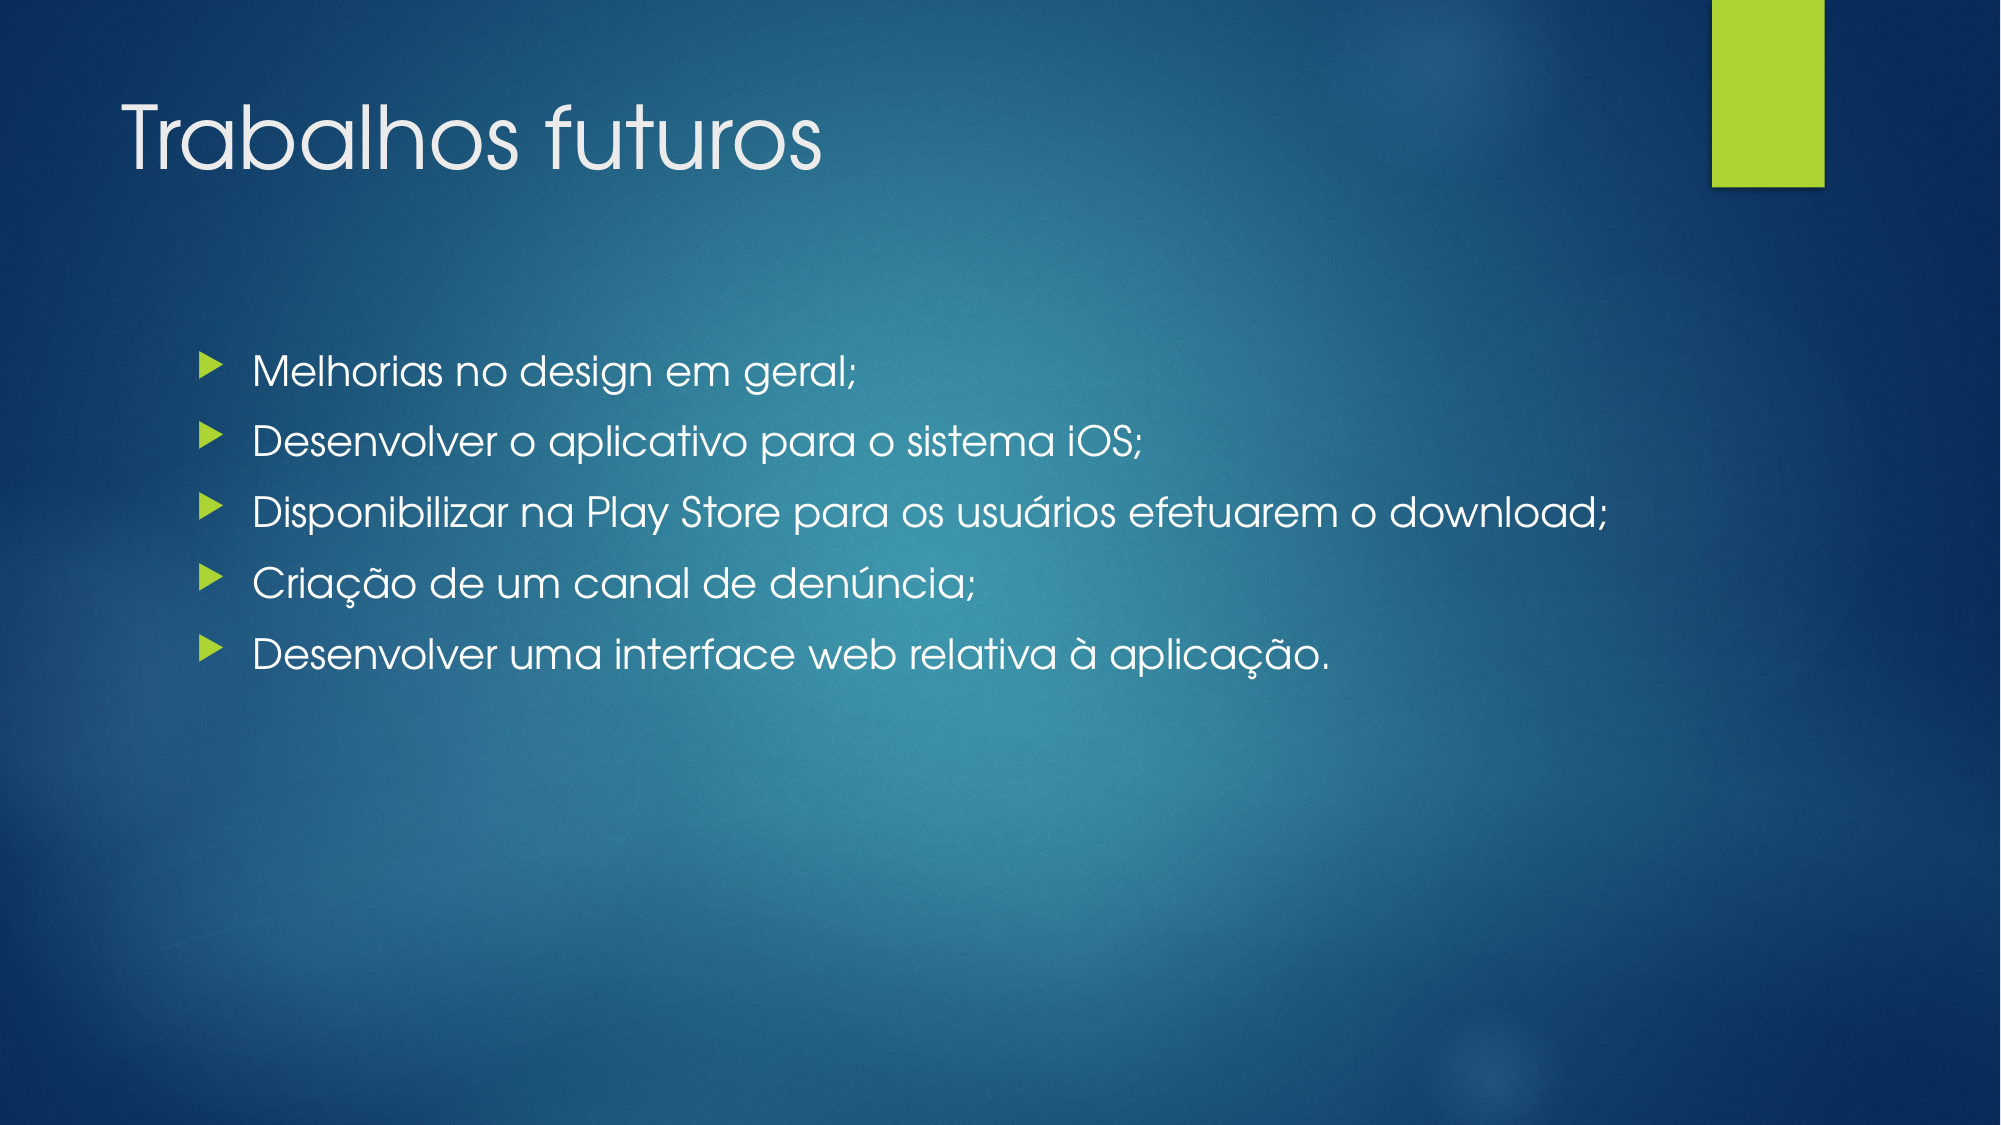

# Trabalhos futuros
Melhorias no design em geral;
Desenvolver o aplicativo para o sistema iOS;
Disponibilizar na Play Store para os usuários efetuarem o download;
Criação de um canal de denúncia;
Desenvolver uma interface web relativa à aplicação.